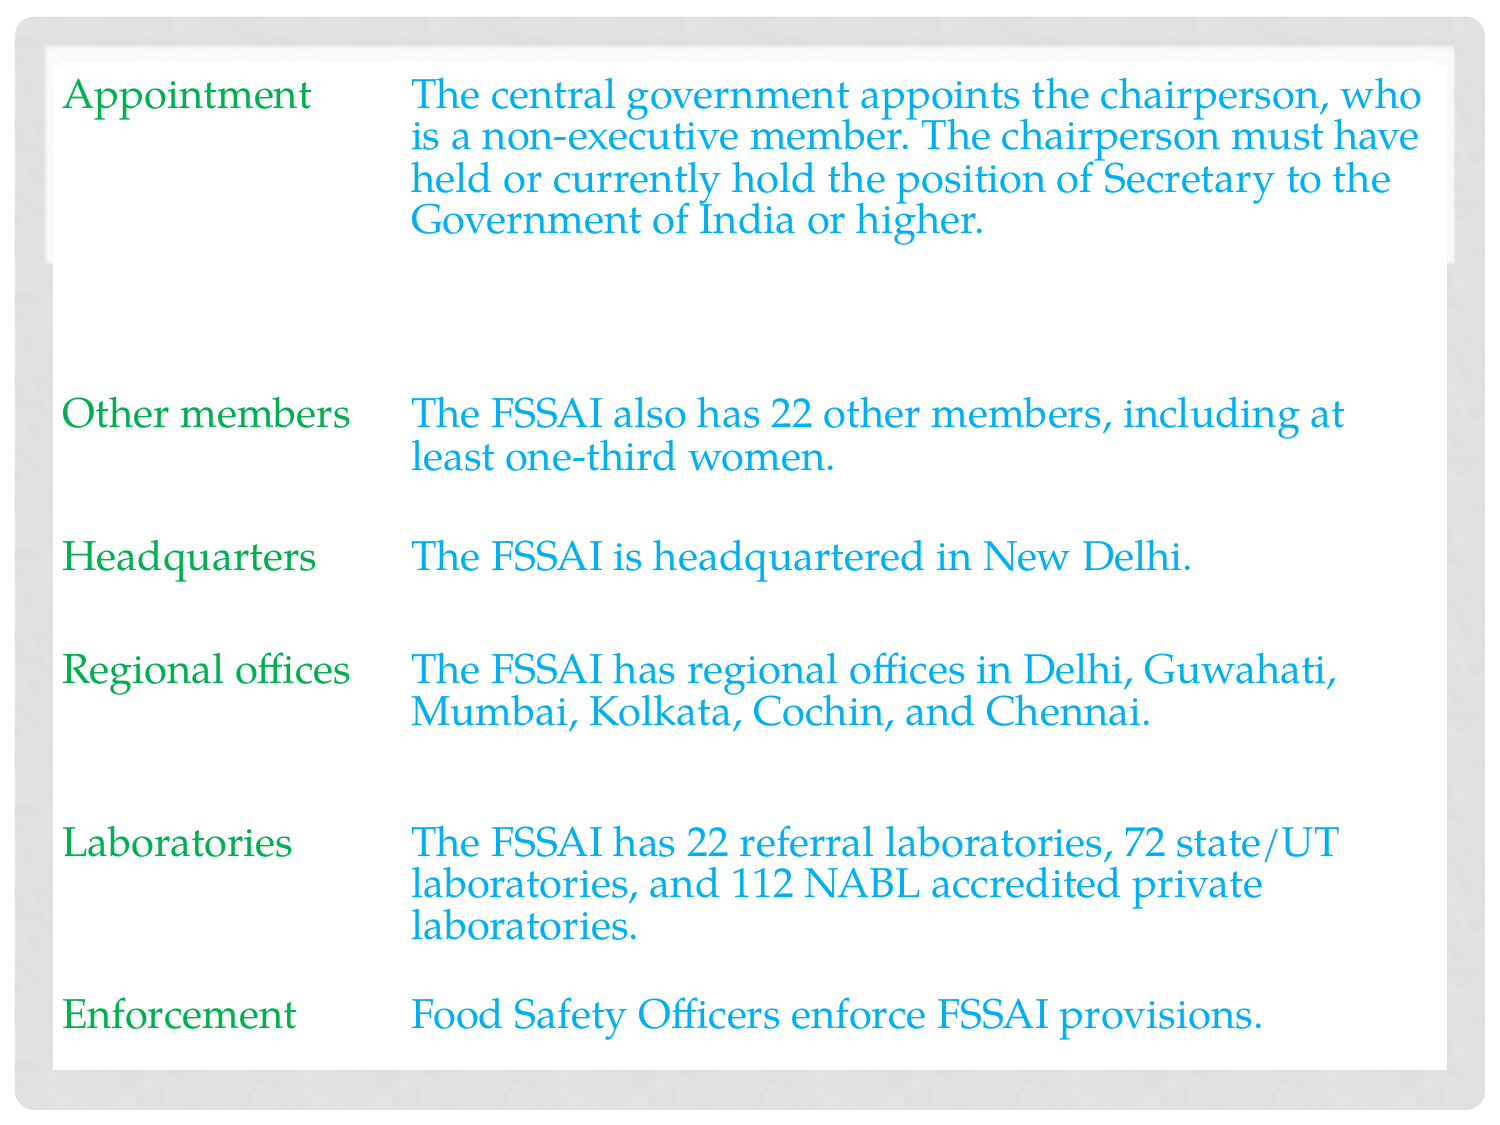

| Appointment | The central government appoints the chairperson, who is a non-executive member. The chairperson must have held or currently hold the position of Secretary to the Government of India or higher. |
| --- | --- |
| Other members | The FSSAI also has 22 other members, including at least one-third women. |
| Headquarters | The FSSAI is headquartered in New Delhi. |
| Regional offices | The FSSAI has regional offices in Delhi, Guwahati, Mumbai, Kolkata, Cochin, and Chennai. |
| Laboratories | The FSSAI has 22 referral laboratories, 72 state/UT laboratories, and 112 NABL accredited private laboratories. |
| Enforcement | Food Safety Officers enforce FSSAI provisions. |